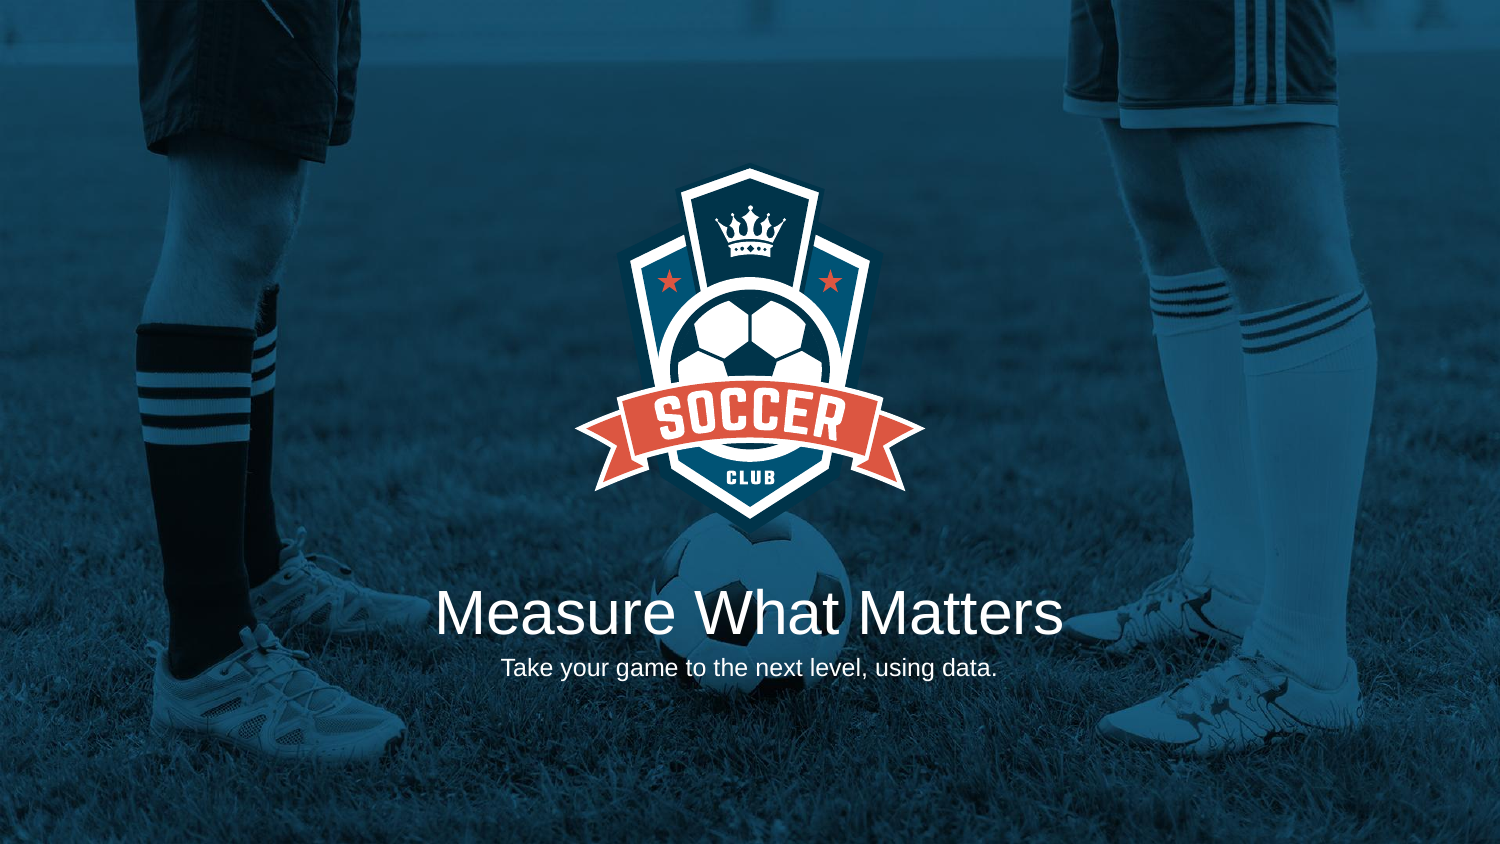

# Measure What Matters
Take your game to the next level, using data.